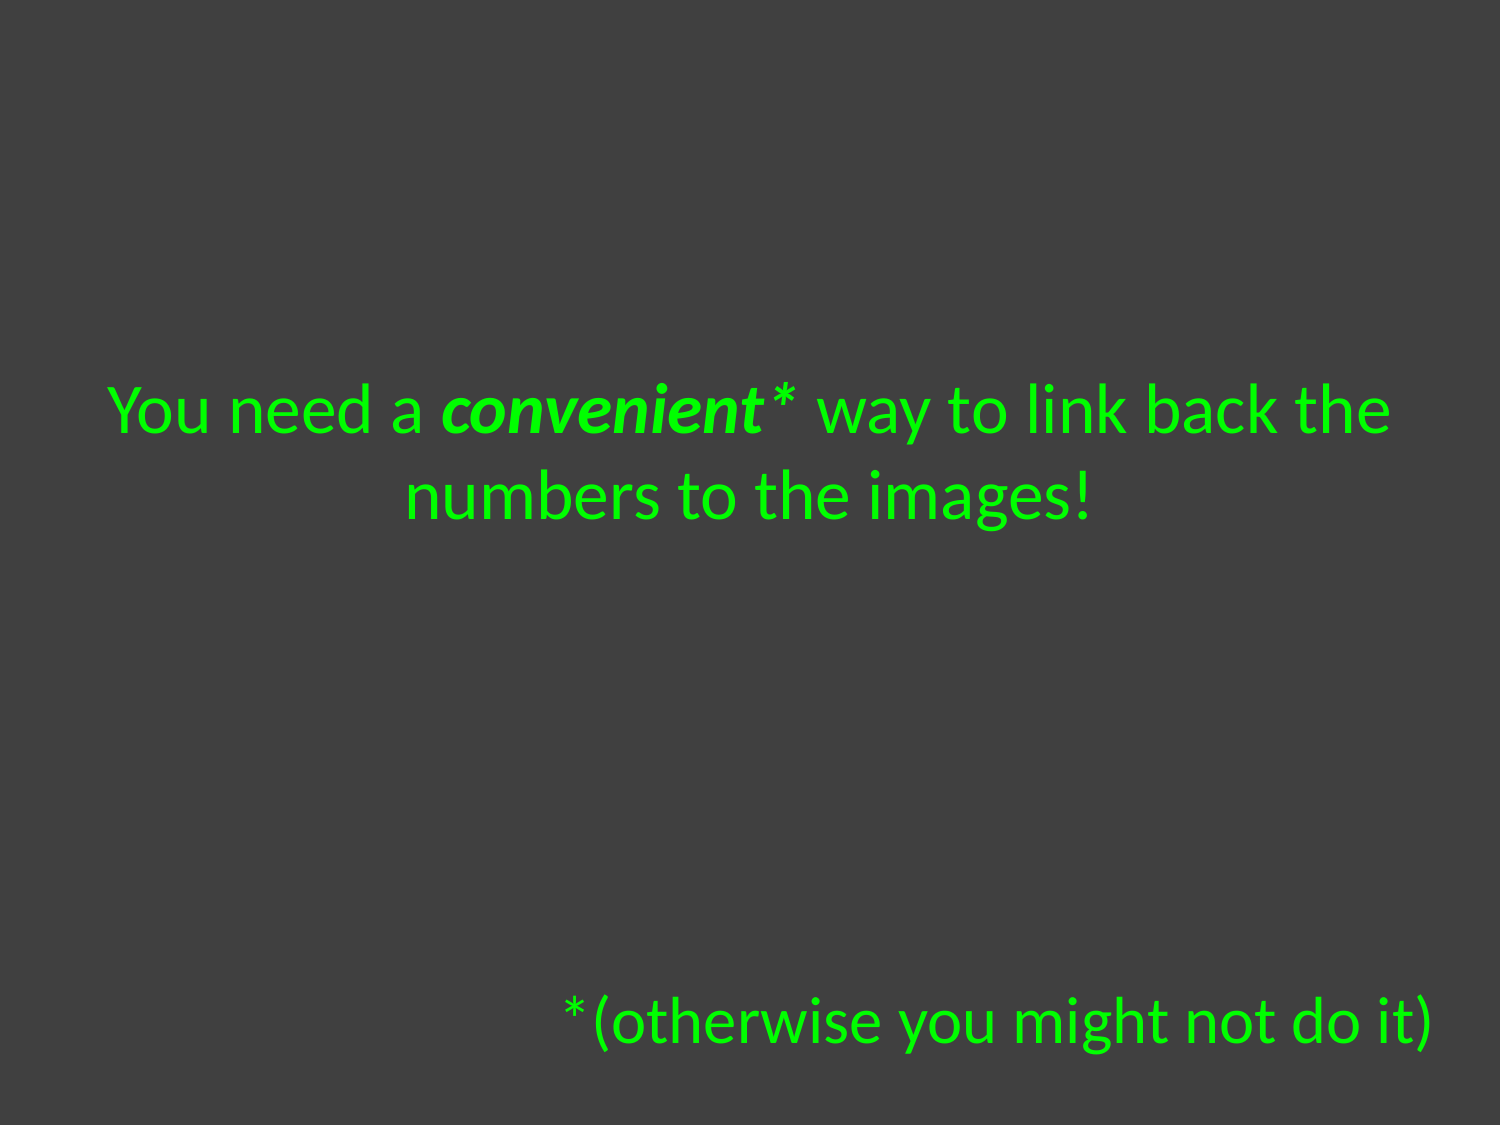

# You need a convenient* way to link back the numbers to the images!
*(otherwise you might not do it)